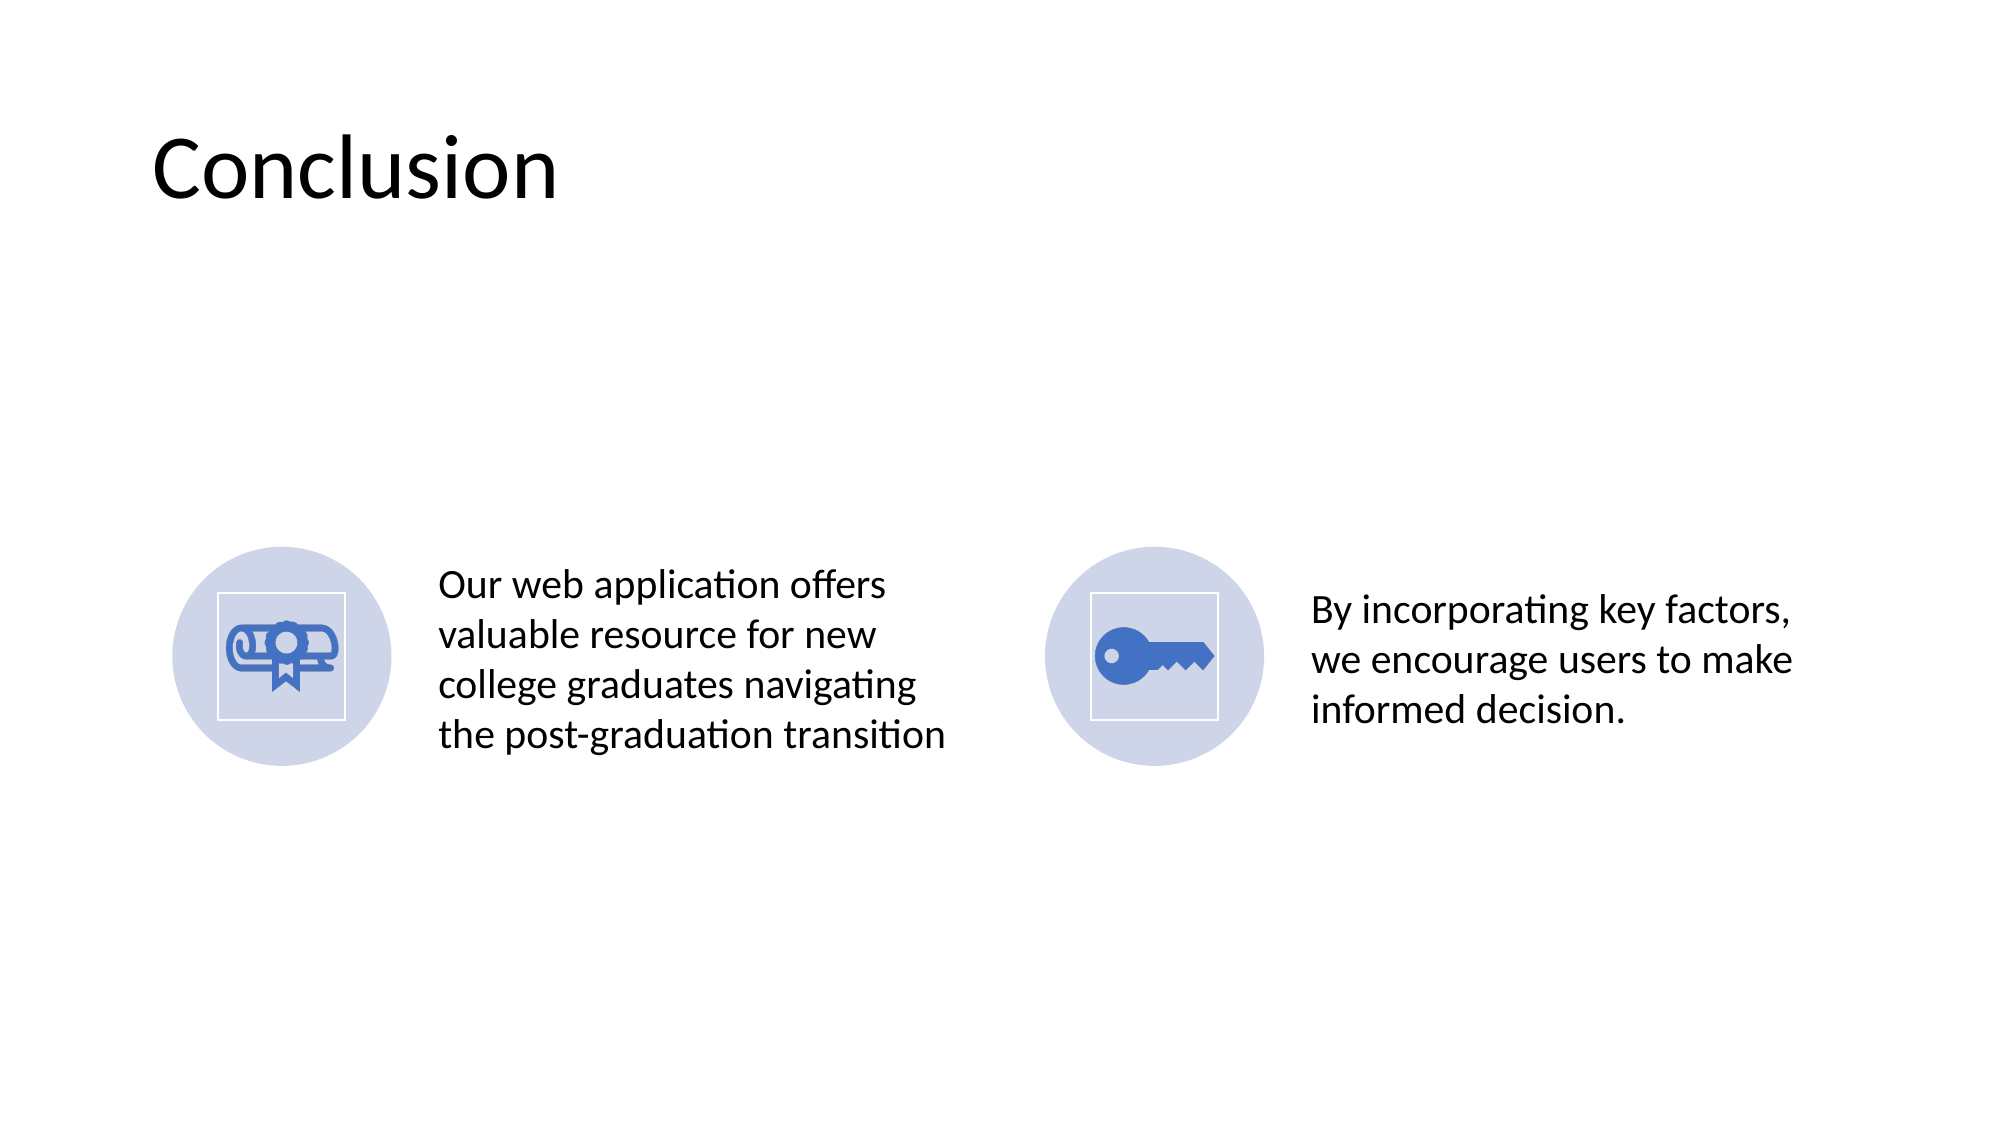

# Conclusion
Our web application offers valuable resource for new college graduates navigating the post-graduation transition
By incorporating key factors, we encourage users to make informed decision.